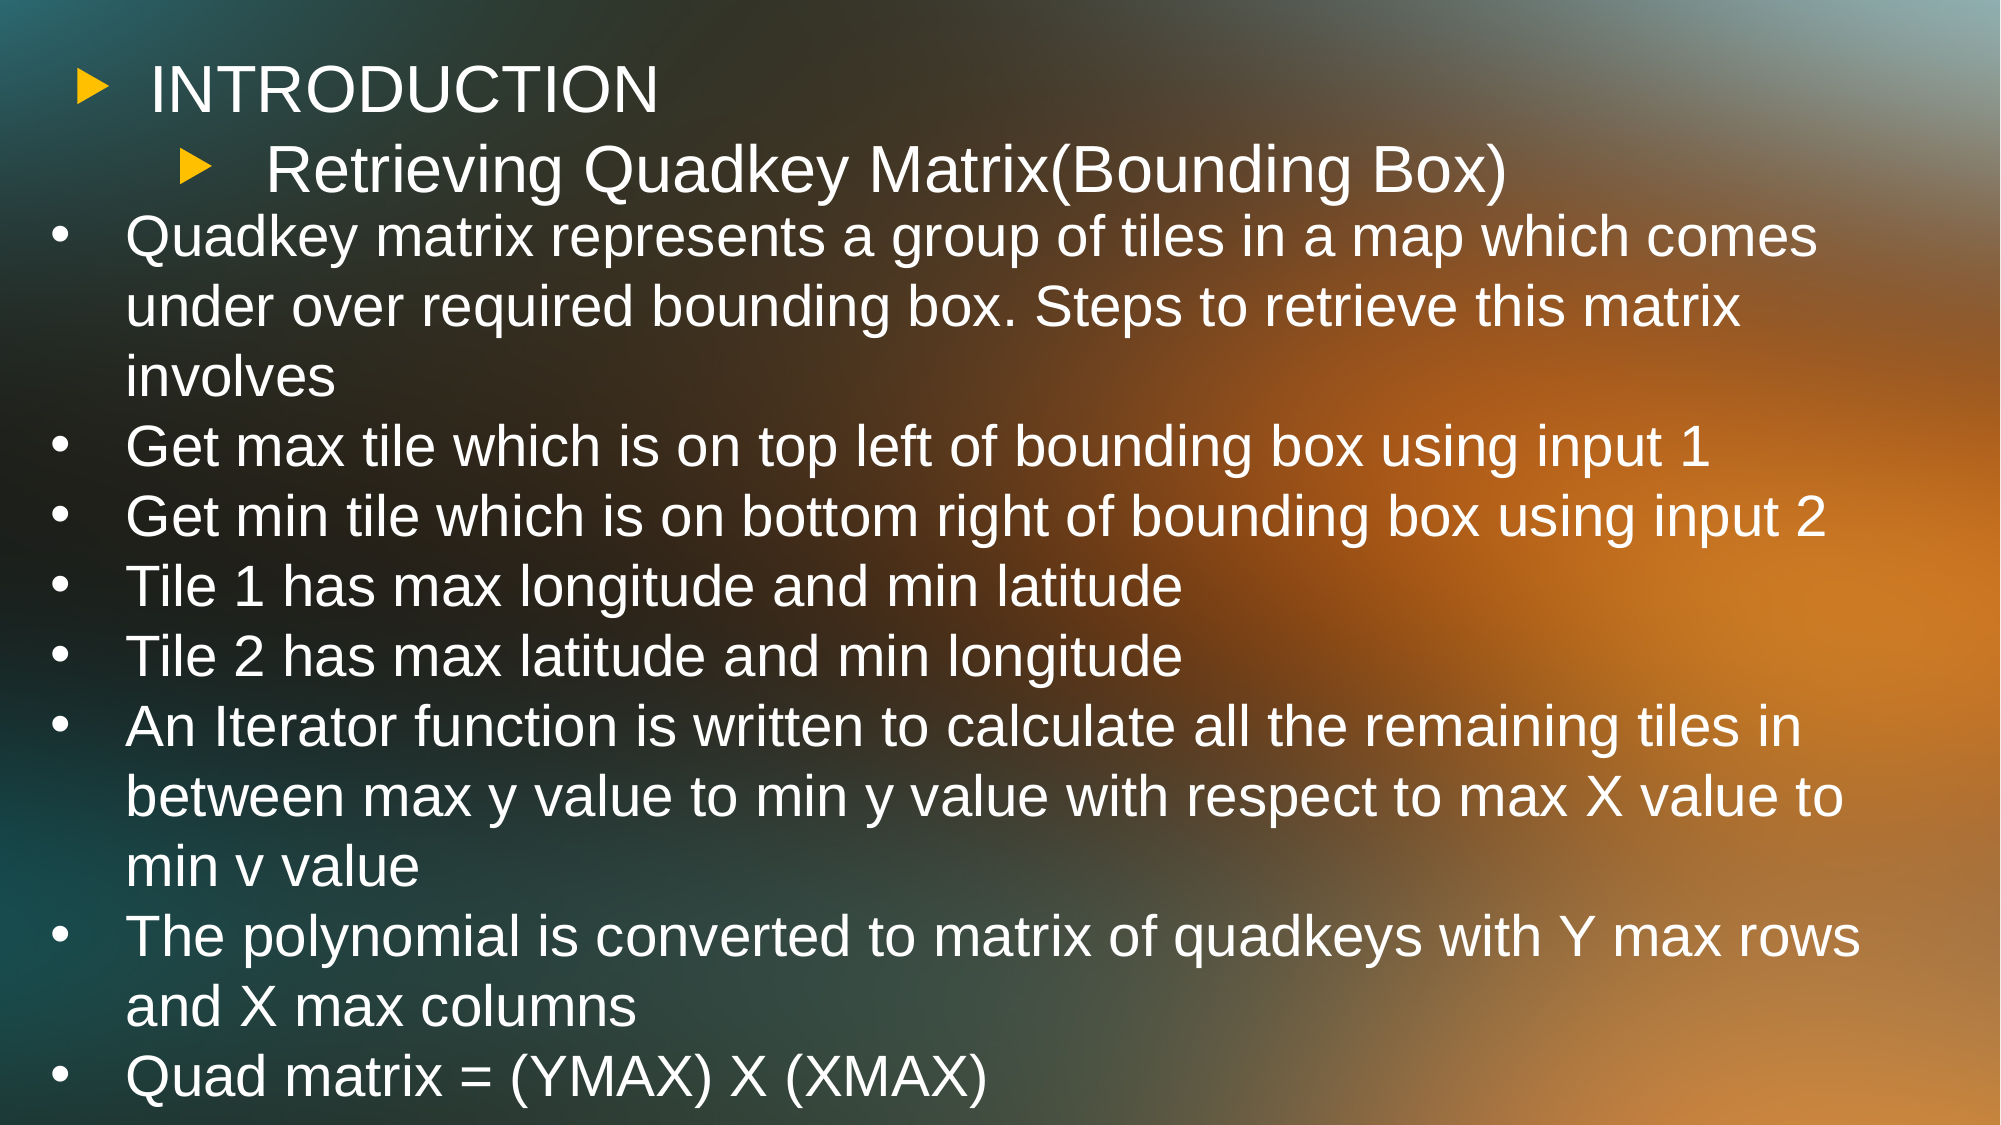

INTRODUCTION

Retrieving Quadkey Matrix(Bounding Box)

Quadkey matrix represents a group of tiles in a map which comes under over required bounding box. Steps to retrieve this matrix involves
Get max tile which is on top left of bounding box using input 1
Get min tile which is on bottom right of bounding box using input 2
Tile 1 has max longitude and min latitude
Tile 2 has max latitude and min longitude
An Iterator function is written to calculate all the remaining tiles in between max y value to min y value with respect to max X value to min v value
The polynomial is converted to matrix of quadkeys with Y max rows and X max columns
Quad matrix = (YMAX) X (XMAX)